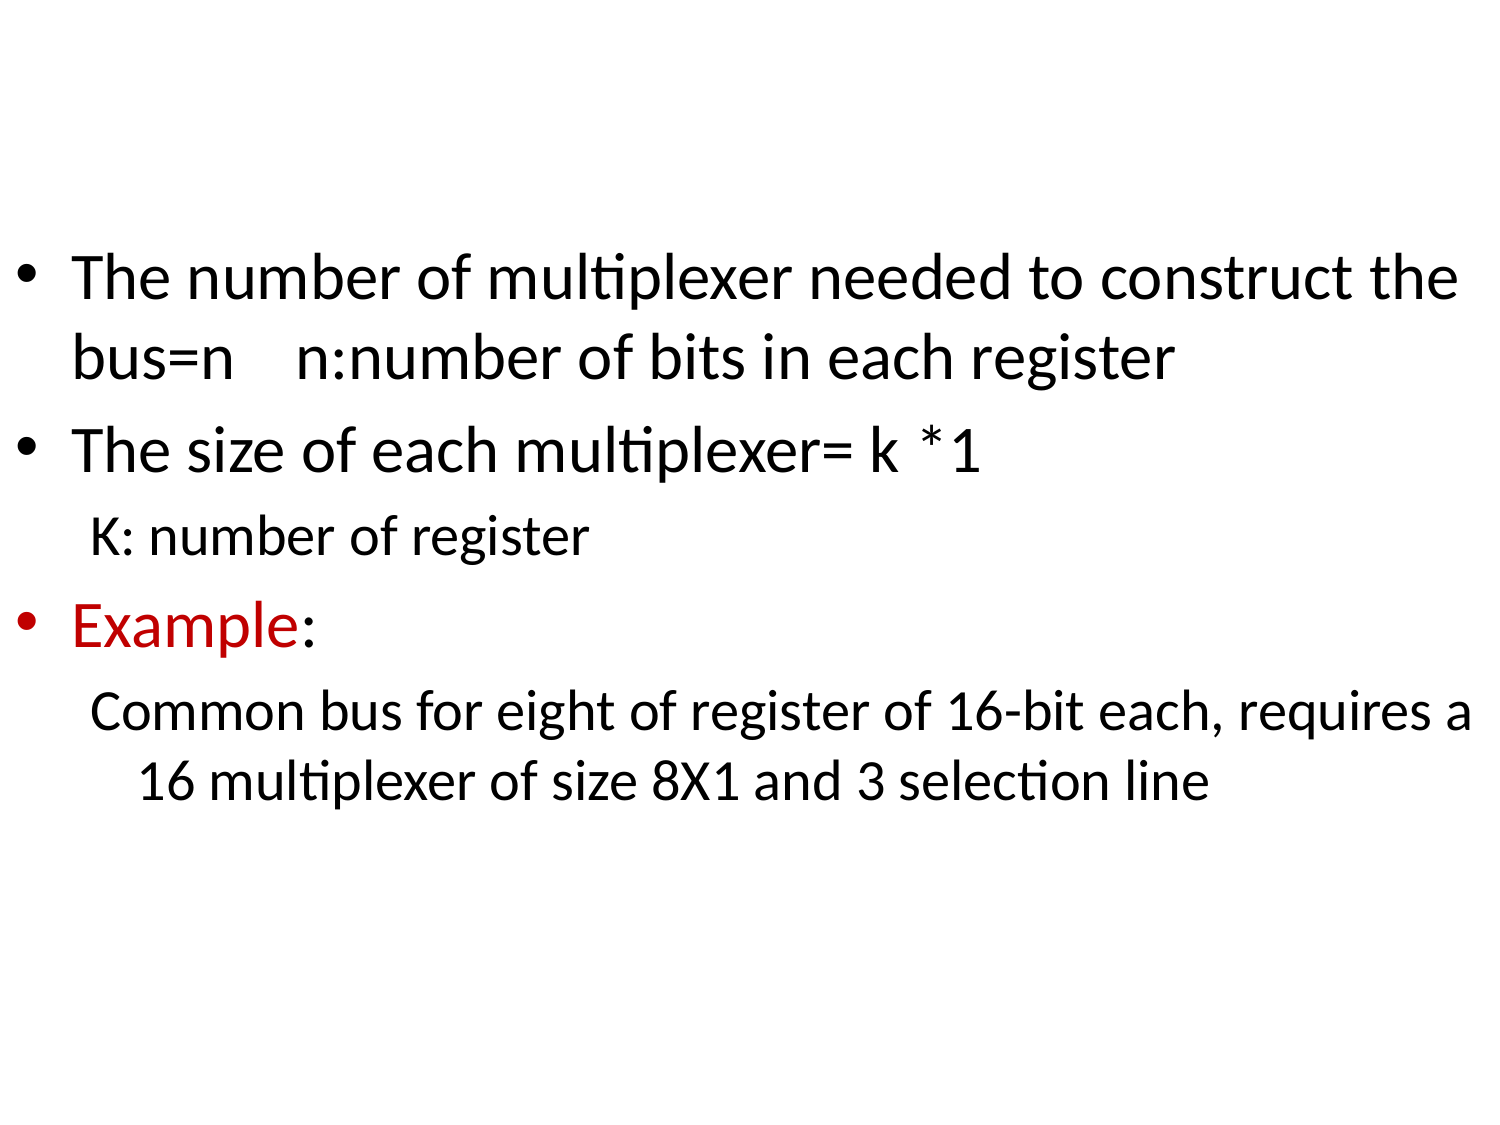

The number of multiplexer needed to construct the bus=n    n:number of bits in each register
The size of each multiplexer= k *1
K: number of register
Example:
Common bus for eight of register of 16-bit each, requires a 16 multiplexer of size 8X1 and 3 selection line